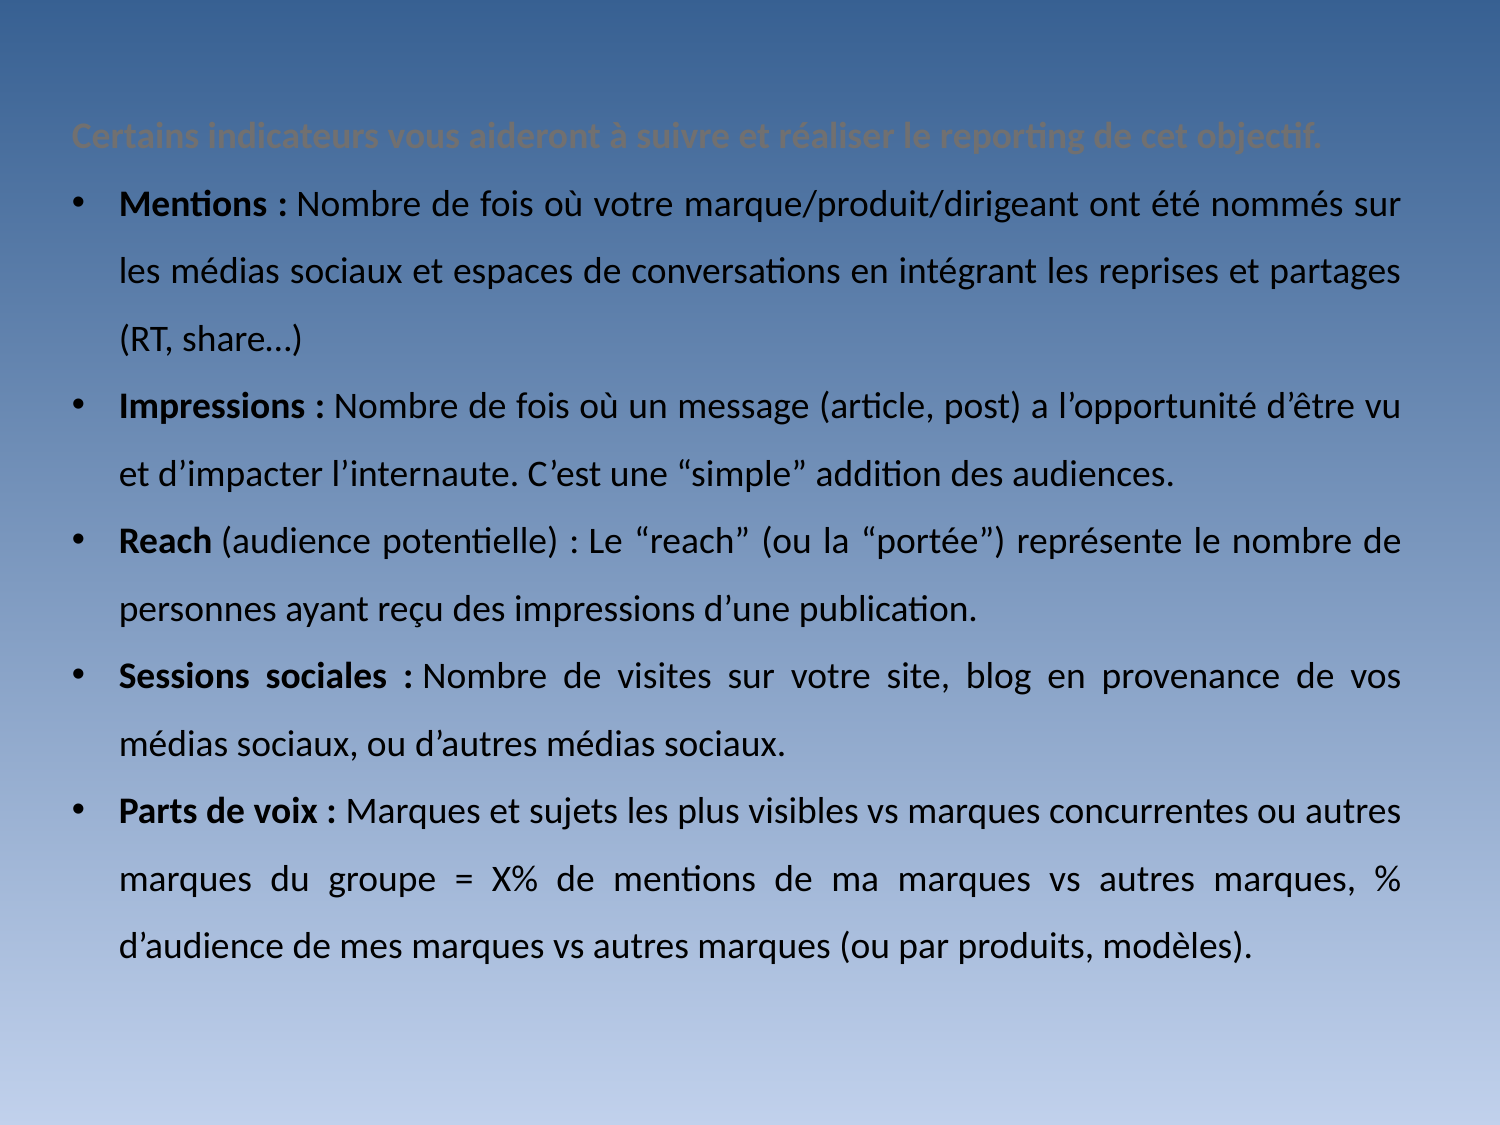

Certains indicateurs vous aideront à suivre et réaliser le reporting de cet objectif.
Mentions : Nombre de fois où votre marque/produit/dirigeant ont été nommés sur les médias sociaux et espaces de conversations en intégrant les reprises et partages (RT, share…)
Impressions : Nombre de fois où un message (article, post) a l’opportunité d’être vu et d’impacter l’internaute. C’est une “simple” addition des audiences.
Reach (audience potentielle) : Le “reach” (ou la “portée”) représente le nombre de personnes ayant reçu des impressions d’une publication.
Sessions sociales : Nombre de visites sur votre site, blog en provenance de vos médias sociaux, ou d’autres médias sociaux.
Parts de voix : Marques et sujets les plus visibles vs marques concurrentes ou autres marques du groupe = X% de mentions de ma marques vs autres marques, % d’audience de mes marques vs autres marques (ou par produits, modèles).